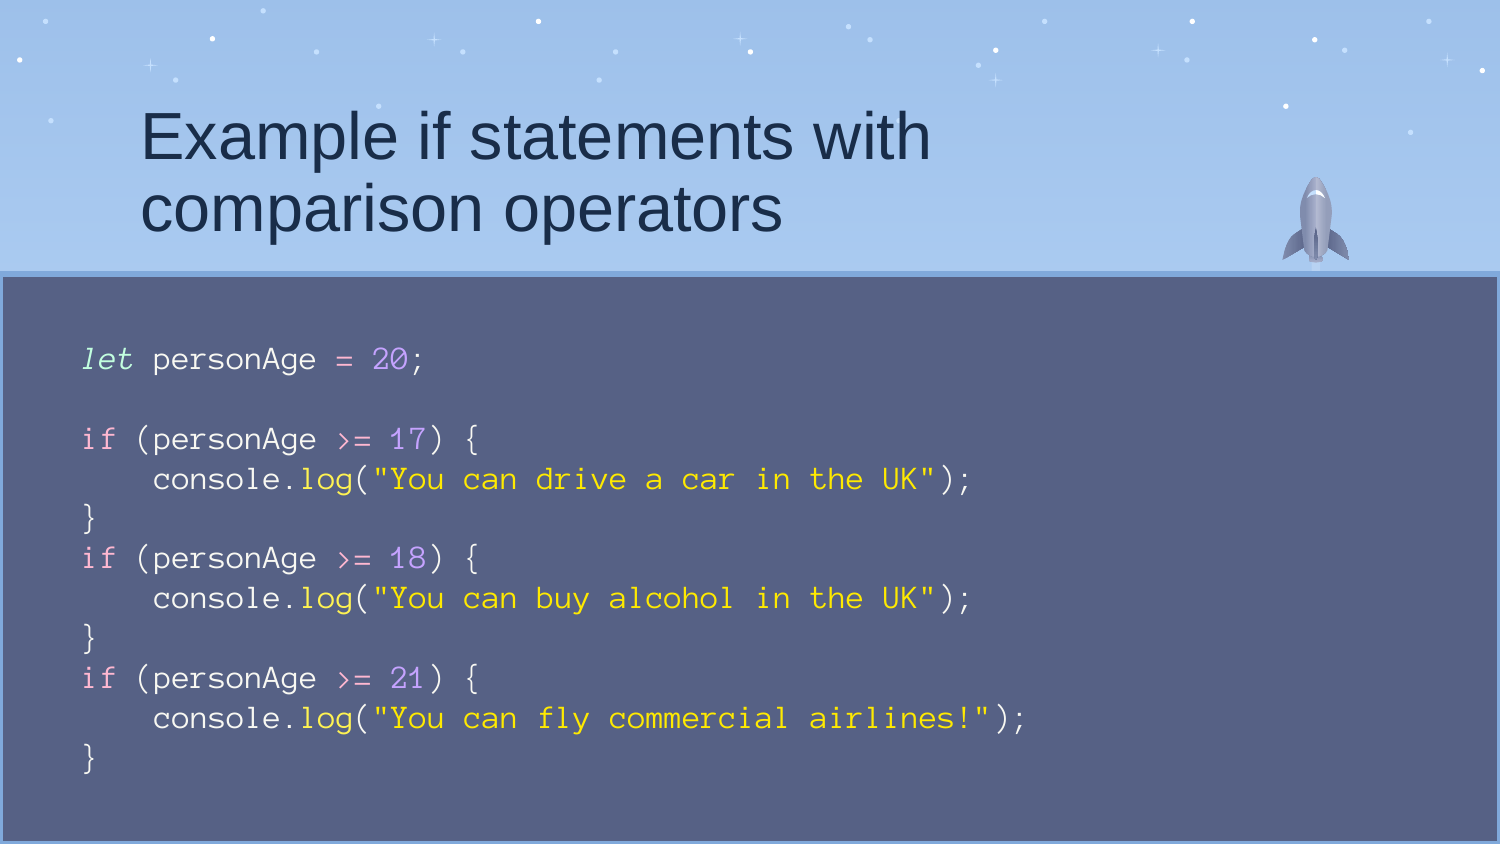

Example if statements with comparison operators

let personAge = 20;

if (personAge >= 17) {
    console.log("You can drive a car in the UK");
}
if (personAge >= 18) {
    console.log("You can buy alcohol in the UK");
}
if (personAge >= 21) {
    console.log("You can fly commercial airlines!");
}